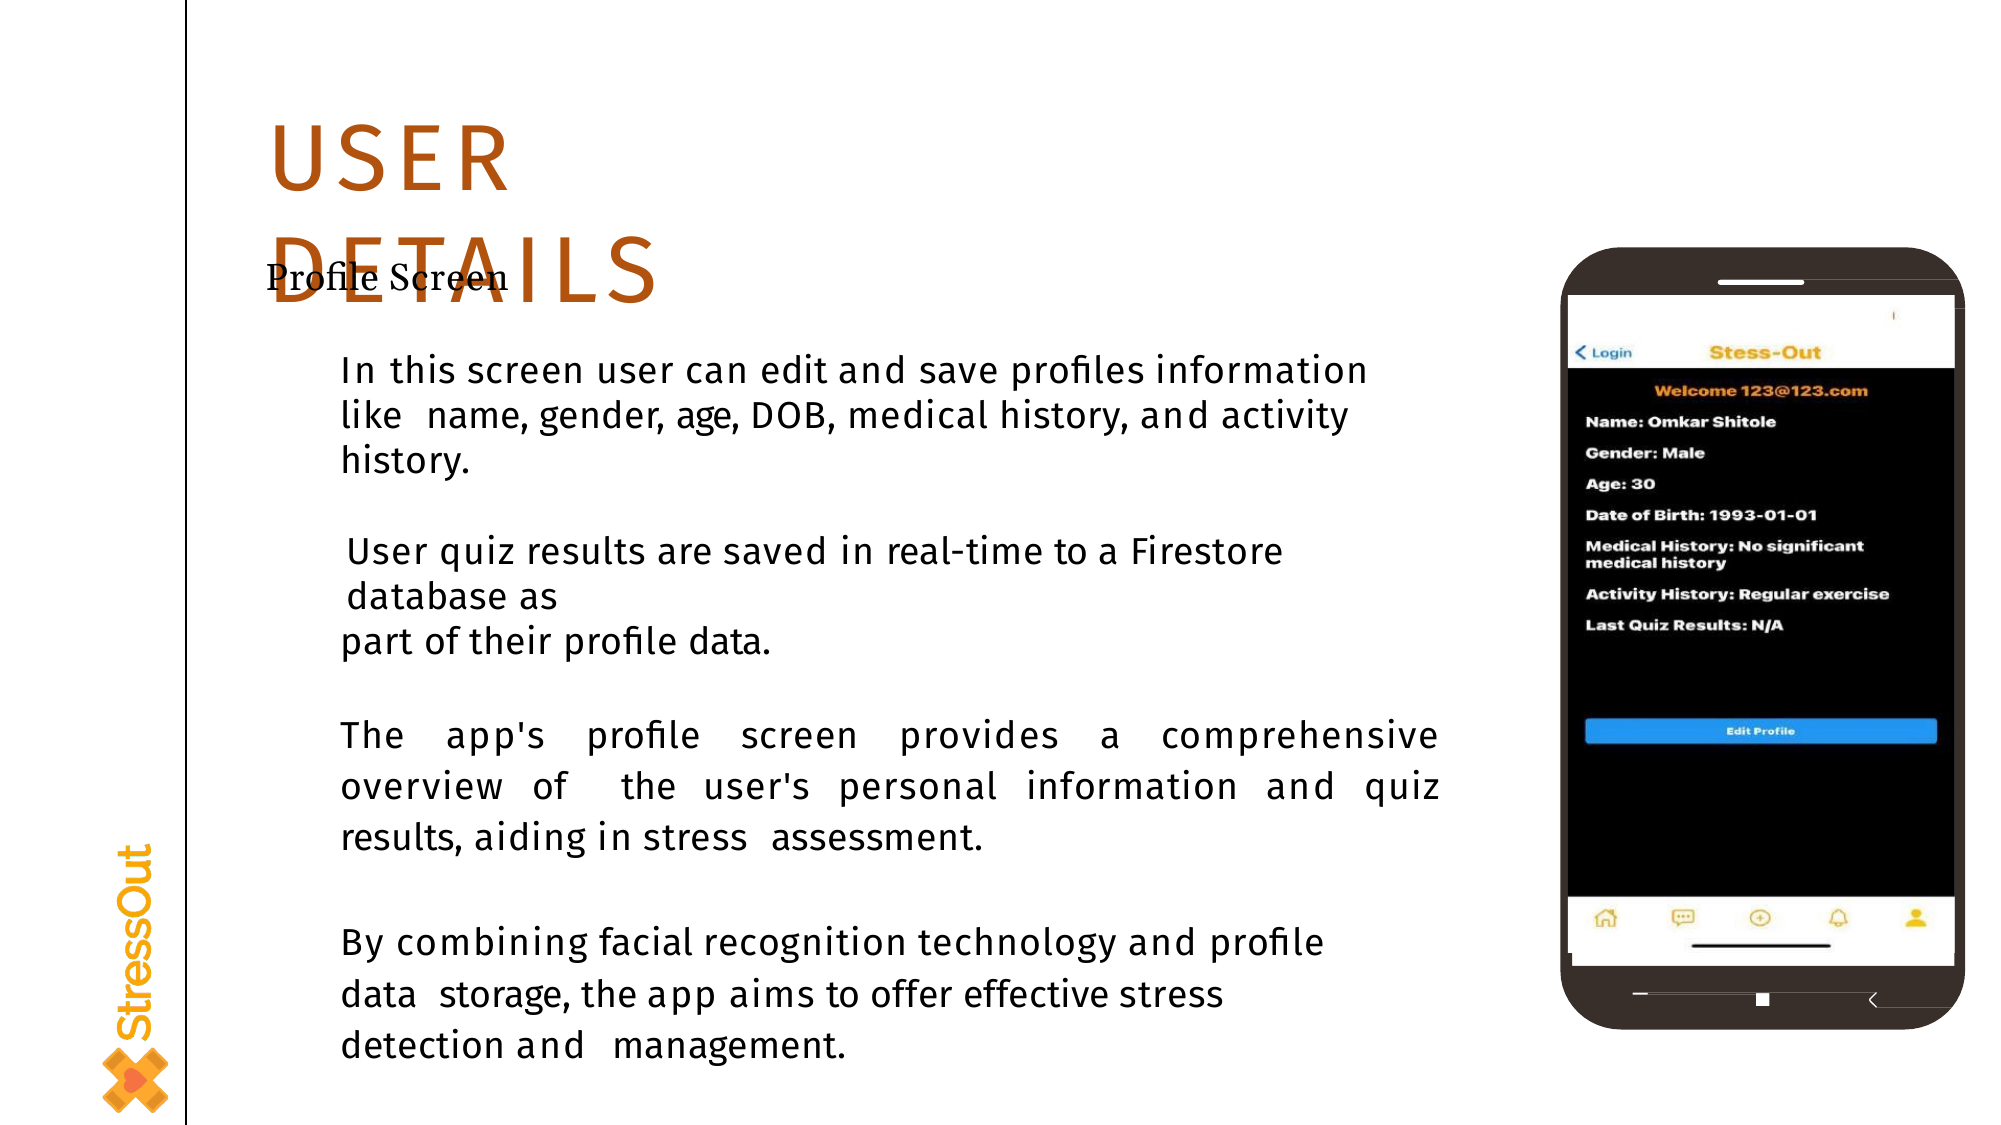

# USER DETAILS

Profile Screen

In this screen user can edit and save profiles information like  name, gender, age, DOB, medical history, and activity history.

User quiz results are saved in real-time to a Firestore database as
part of their profile data.

The app's profile screen provides a comprehensive overview of  the user's personal information and quiz results, aiding in stress  assessment.

By combining facial recognition technology and profile data  storage, the app aims to offer effective stress detection and  management.